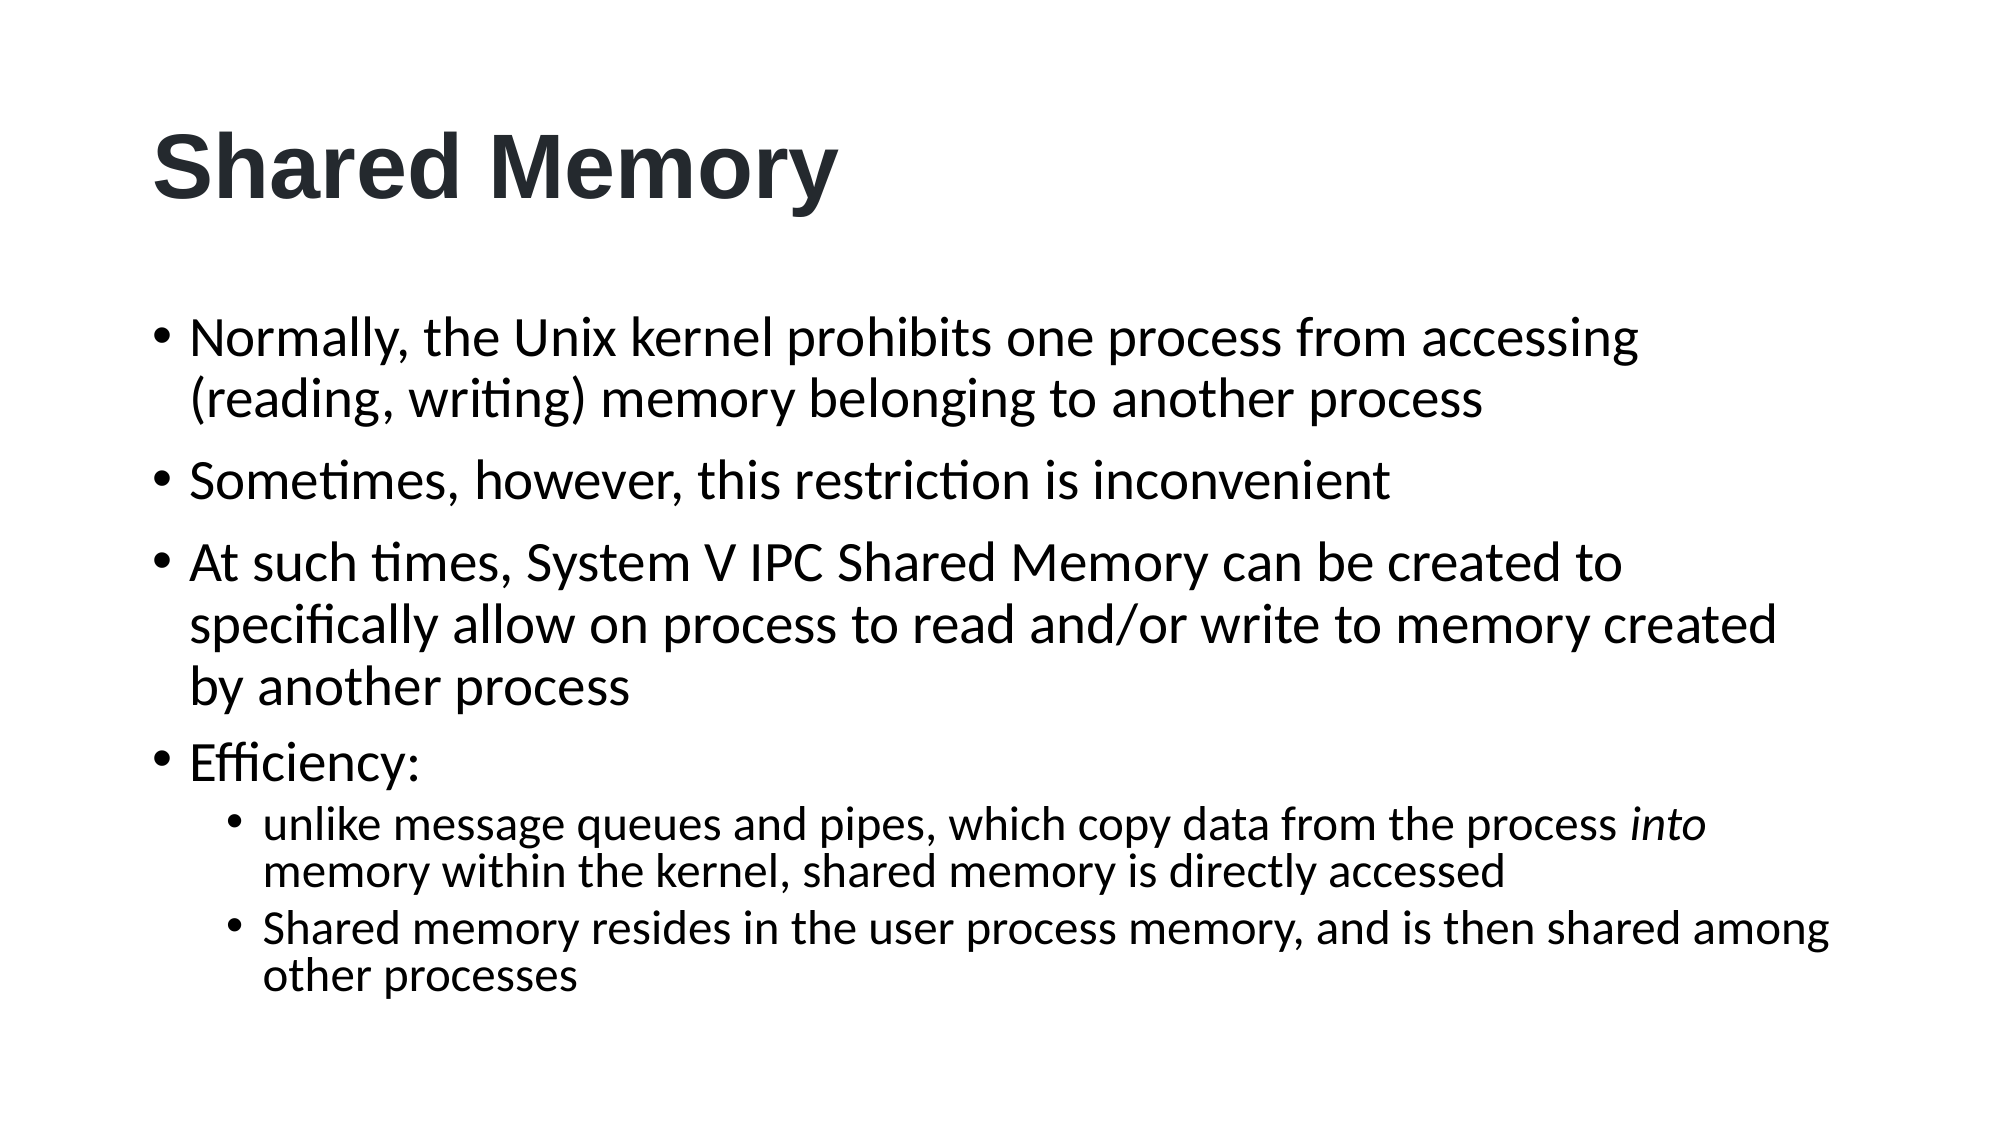

# Shared Memory
Normally, the Unix kernel prohibits one process from accessing (reading, writing) memory belonging to another process
Sometimes, however, this restriction is inconvenient
At such times, System V IPC Shared Memory can be created to specifically allow on process to read and/or write to memory created by another process
Efficiency:
unlike message queues and pipes, which copy data from the process into memory within the kernel, shared memory is directly accessed
Shared memory resides in the user process memory, and is then shared among other processes